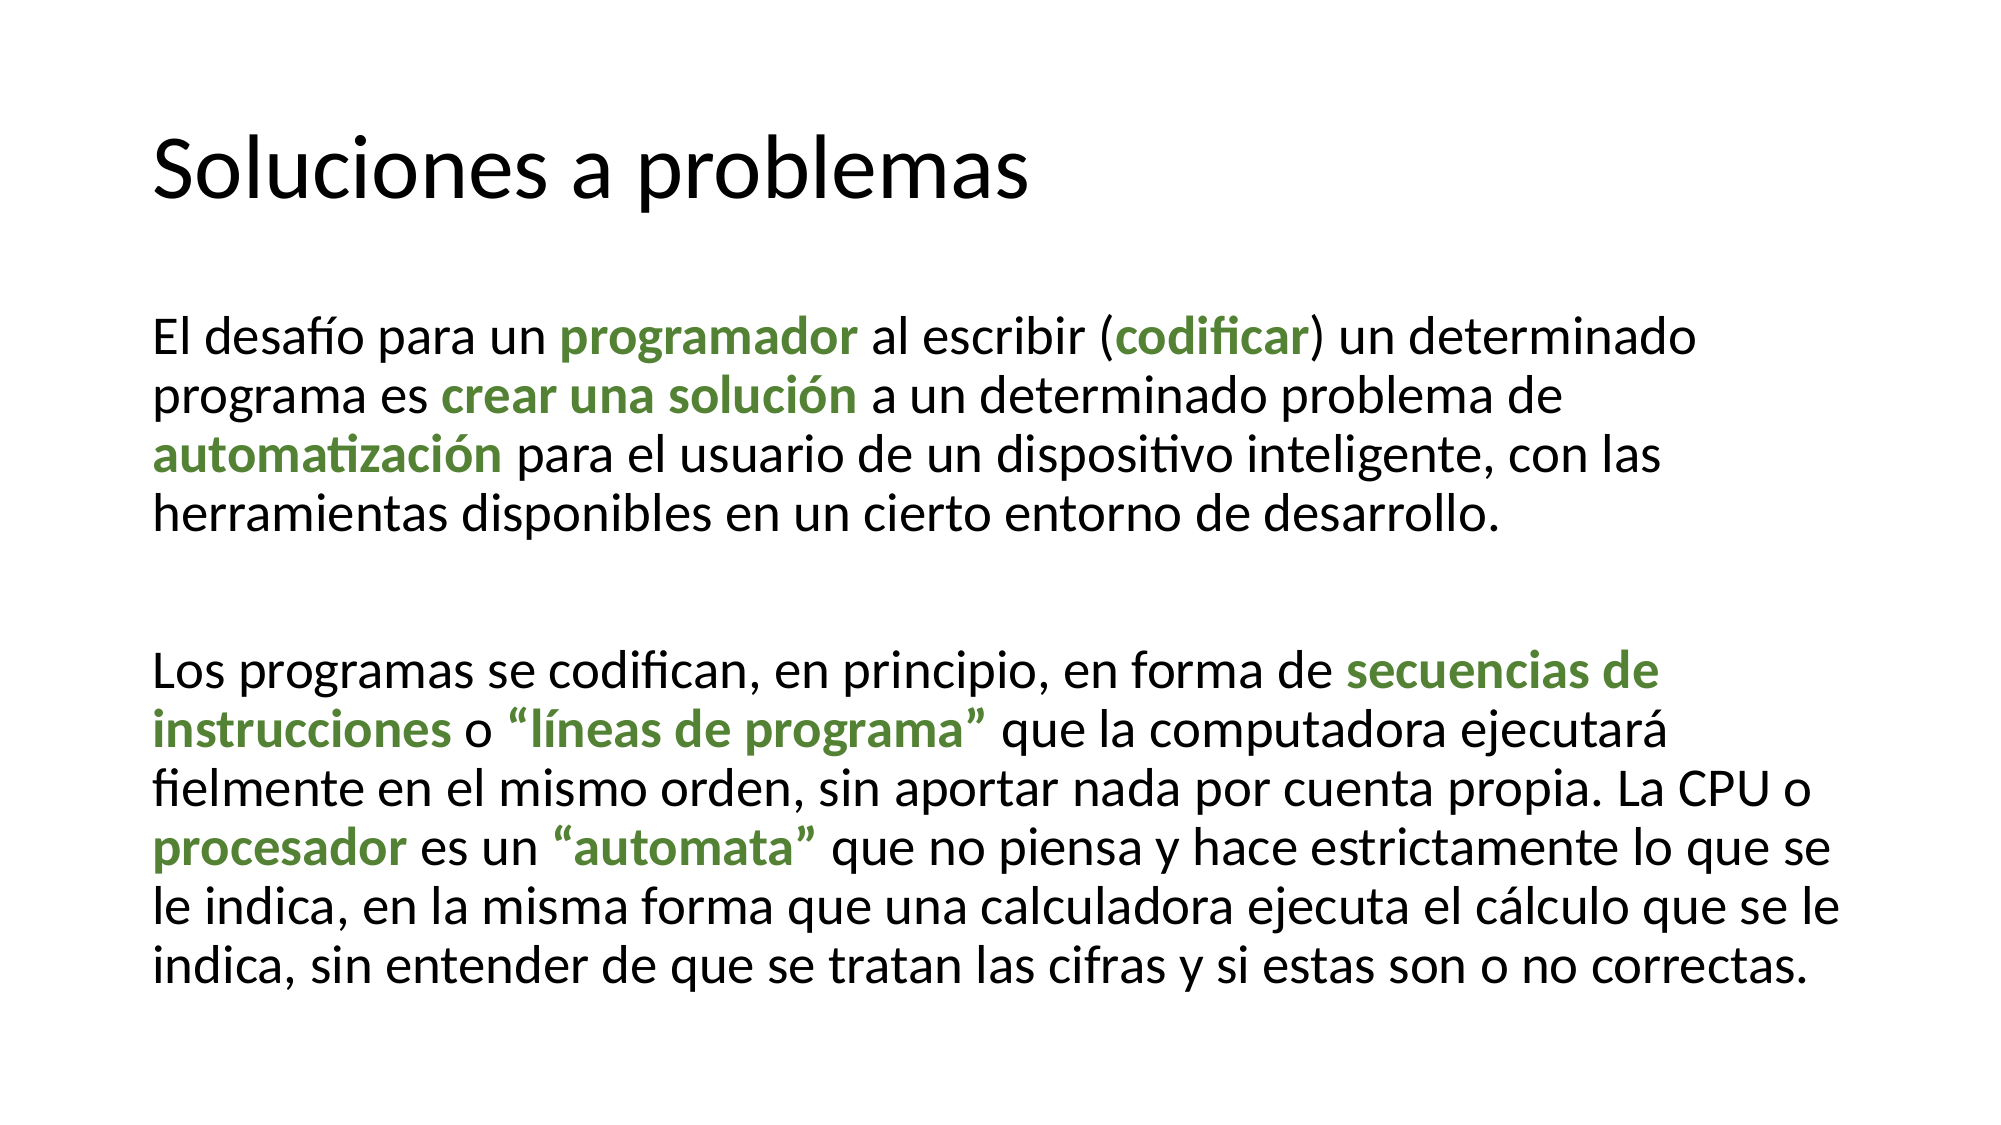

# Soluciones a problemas
El desafío para un programador al escribir (codificar) un determinado programa es crear una solución a un determinado problema de automatización para el usuario de un dispositivo inteligente, con las herramientas disponibles en un cierto entorno de desarrollo.

Los programas se codifican, en principio, en forma de secuencias de instrucciones o “líneas de programa” que la computadora ejecutará fielmente en el mismo orden, sin aportar nada por cuenta propia. La CPU o procesador es un “automata” que no piensa y hace estrictamente lo que se le indica, en la misma forma que una calculadora ejecuta el cálculo que se le indica, sin entender de que se tratan las cifras y si estas son o no correctas.